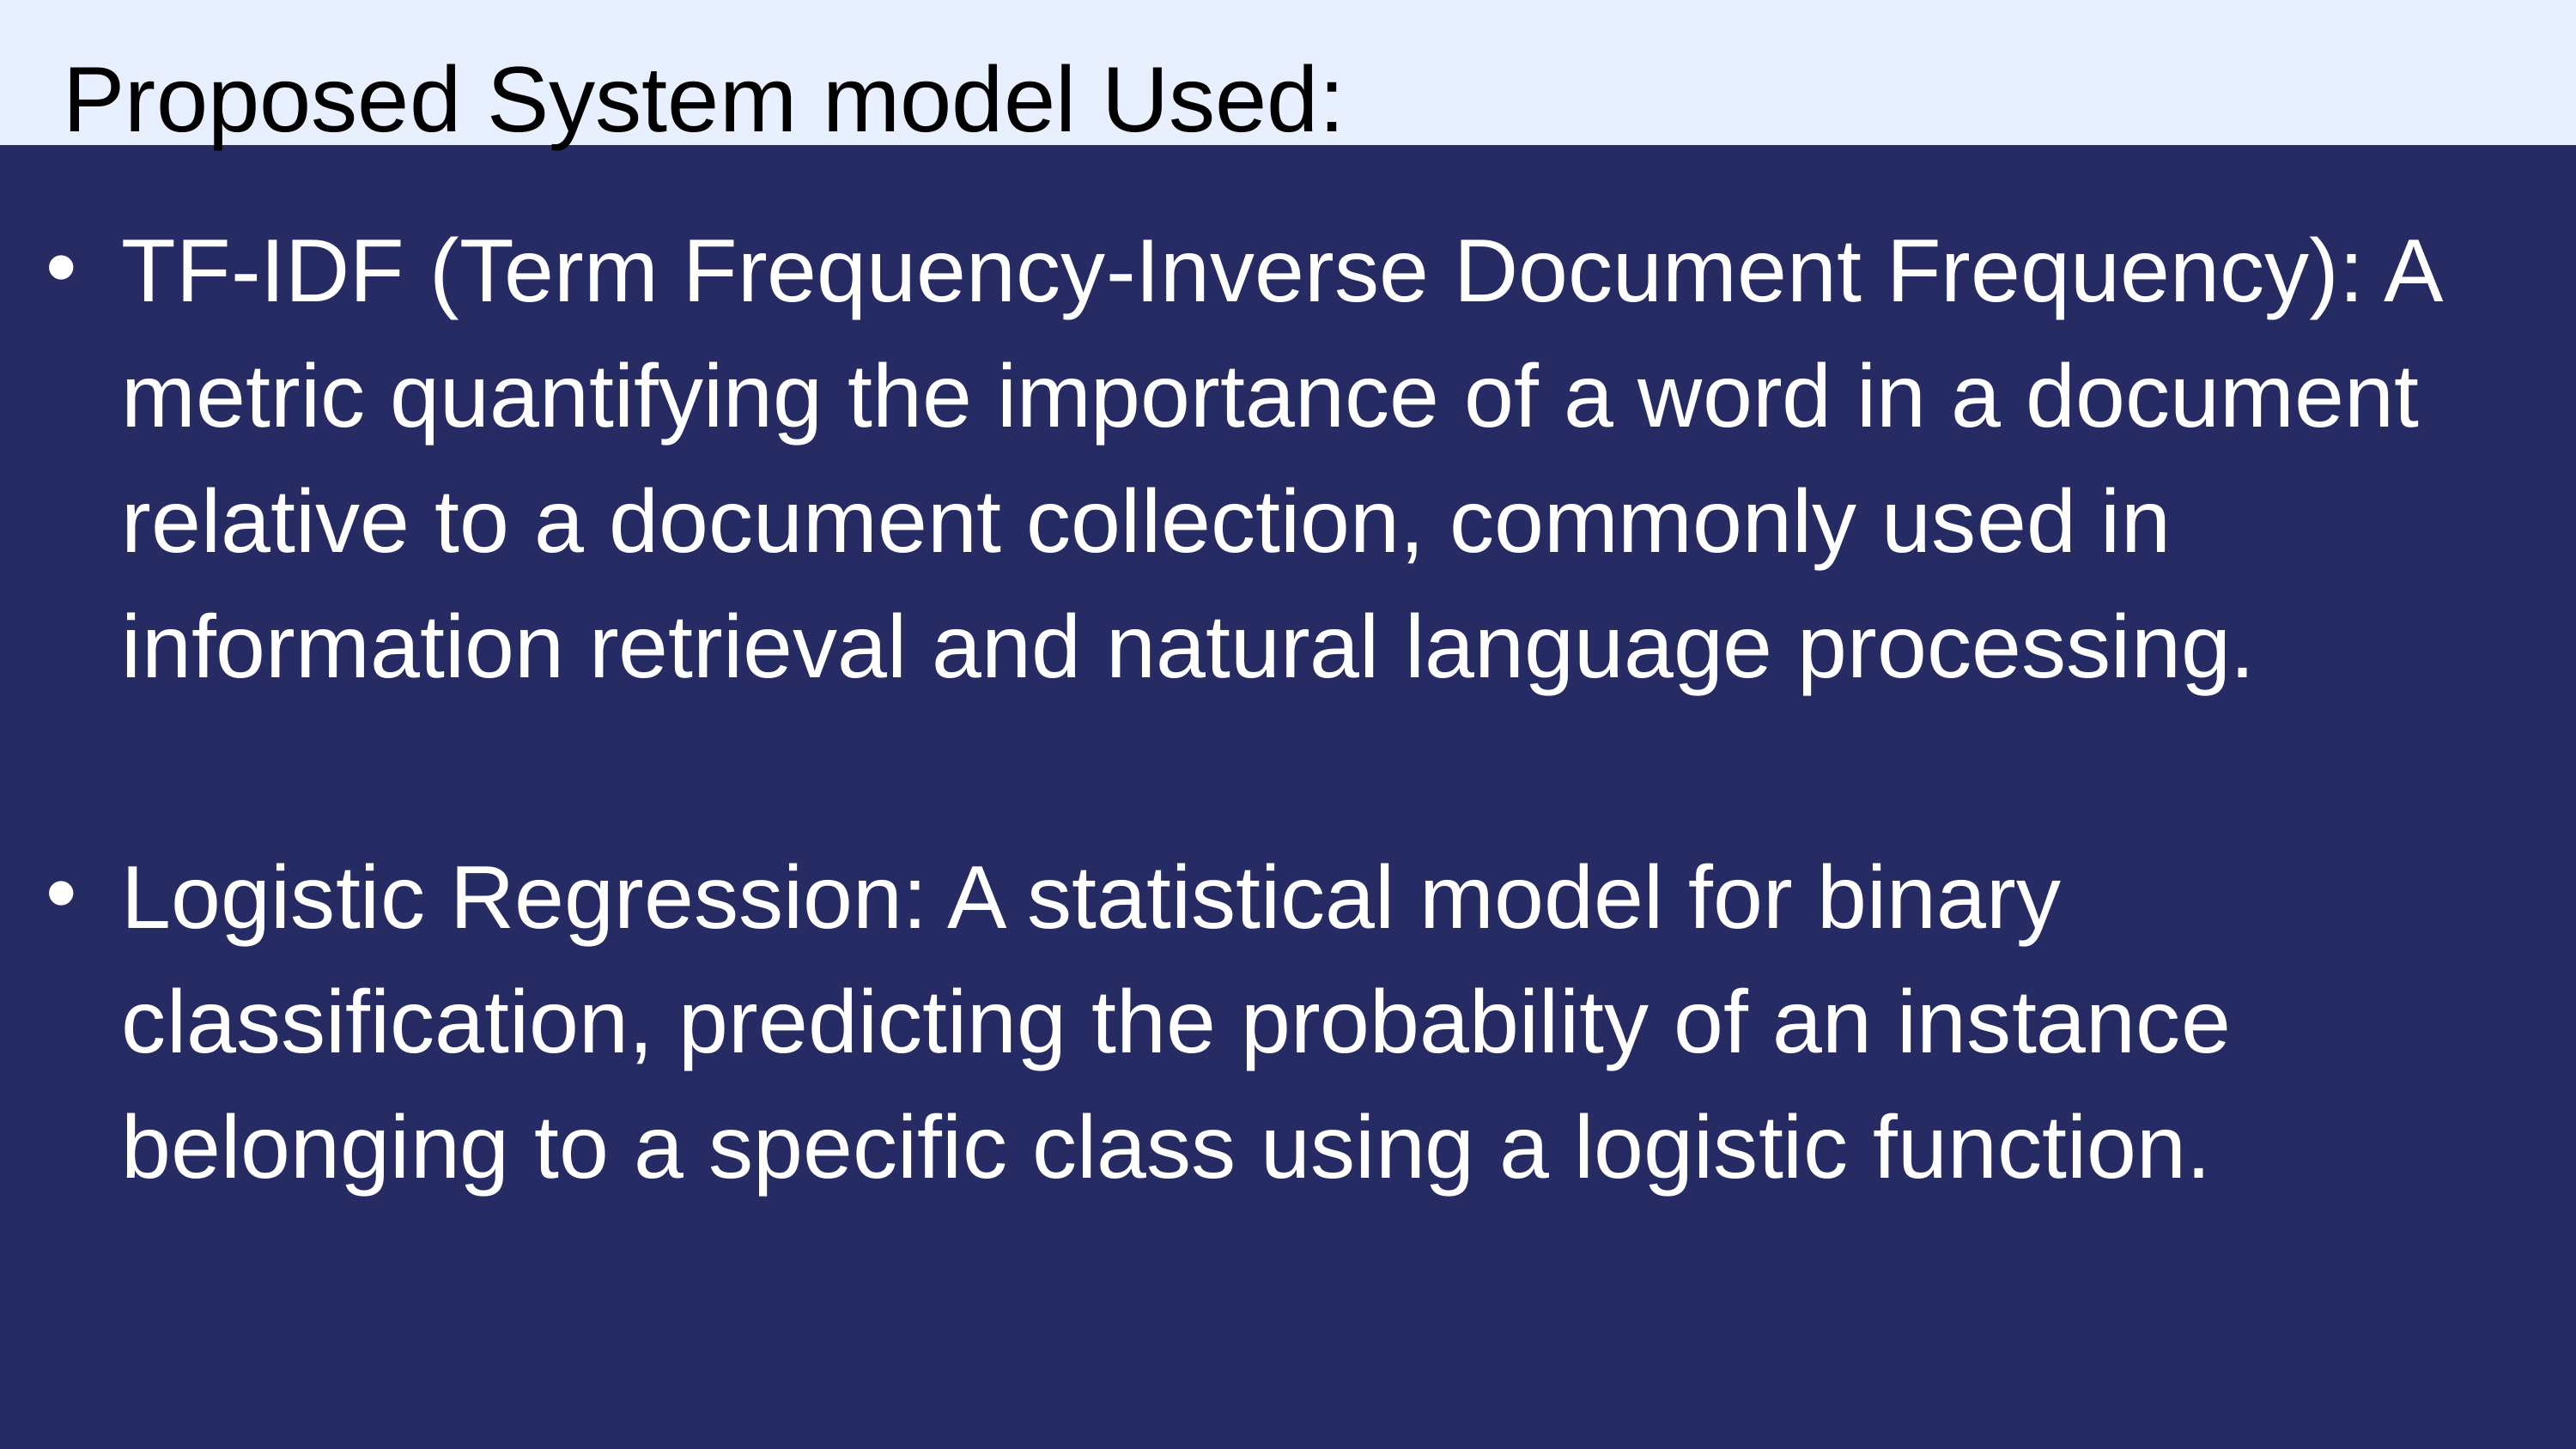

Proposed System model Used:
TF-IDF (Term Frequency-Inverse Document Frequency): A metric quantifying the importance of a word in a document relative to a document collection, commonly used in information retrieval and natural language processing.

Logistic Regression: A statistical model for binary classification, predicting the probability of an instance belonging to a specific class using a logistic function.